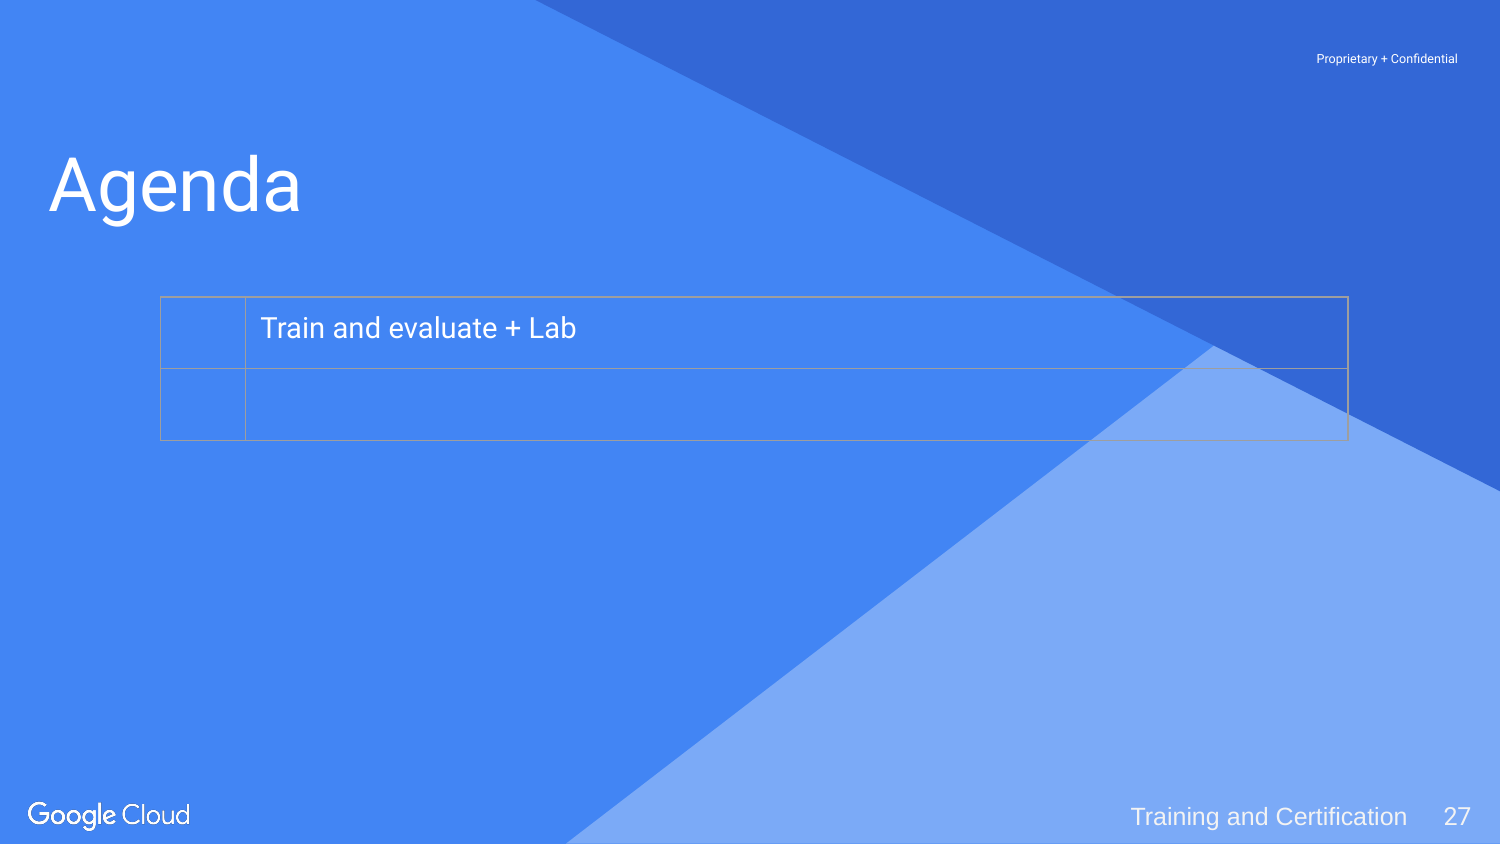

Agenda
|  | Train and evaluate + Lab |
| --- | --- |
|  |  |
27